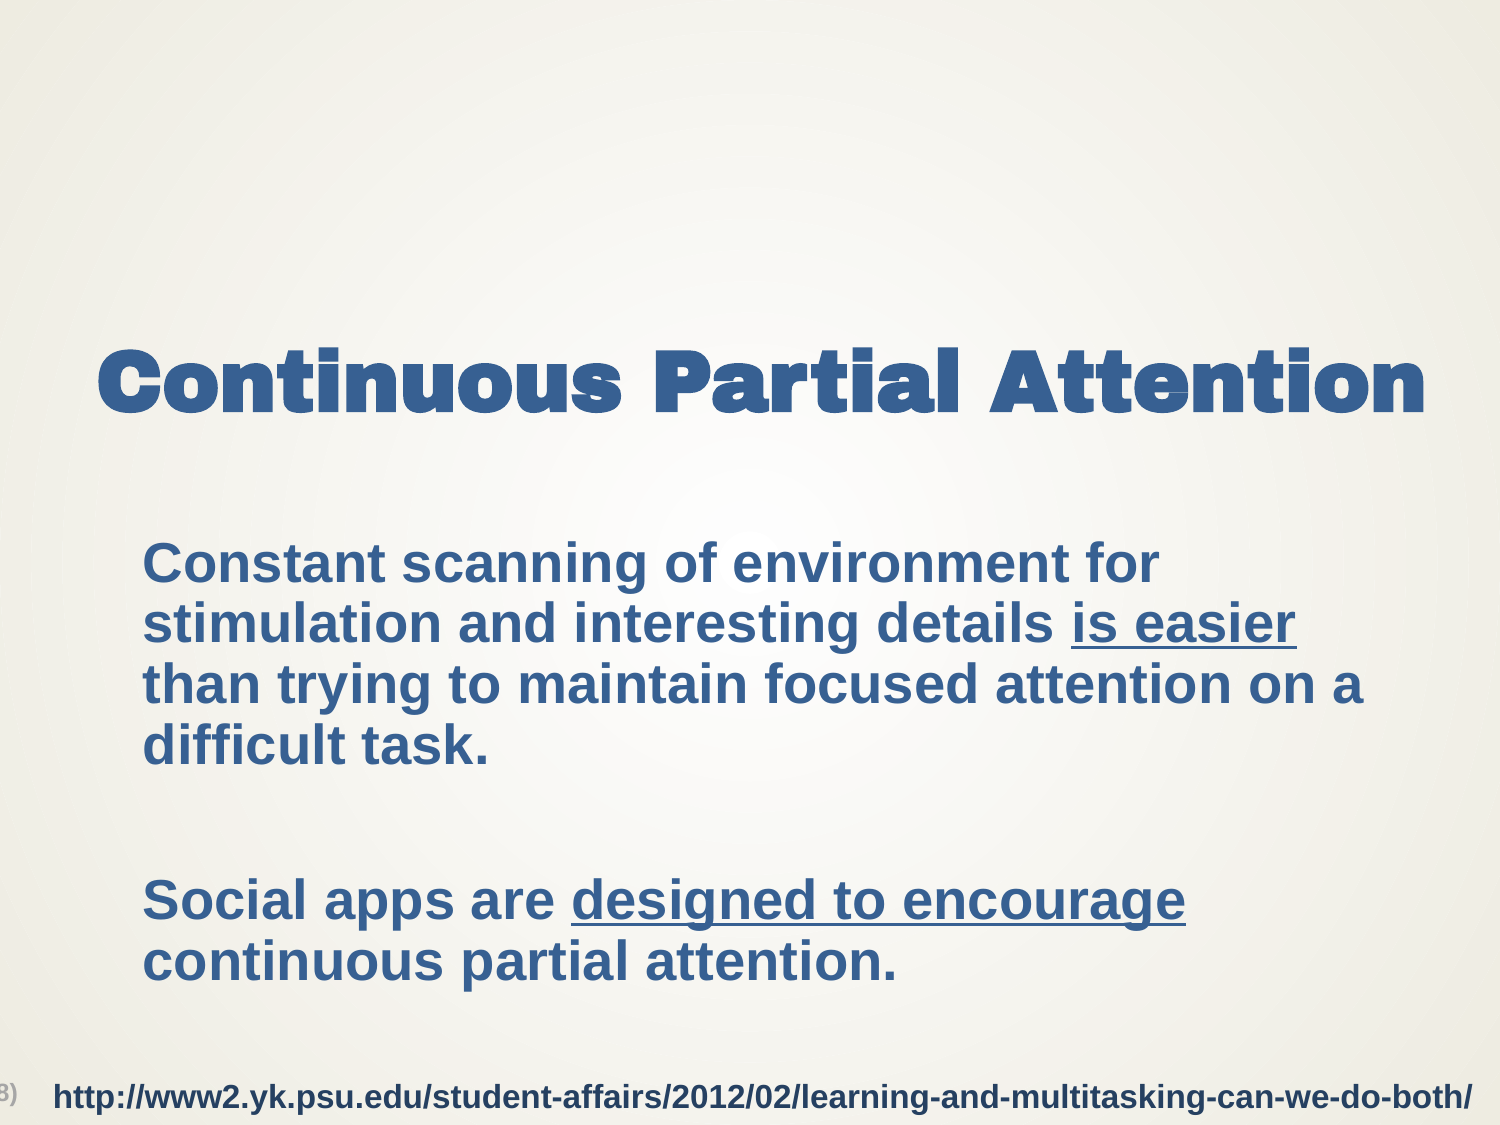

# Continuous Partial Attention
Constant scanning of environment for stimulation and interesting details is easier than trying to maintain focused attention on a difficult task.

Social apps are designed to encourage continuous partial attention.

http://www2.yk.psu.edu/student-affairs/2012/02/learning-and-multitasking-can-we-do-both/